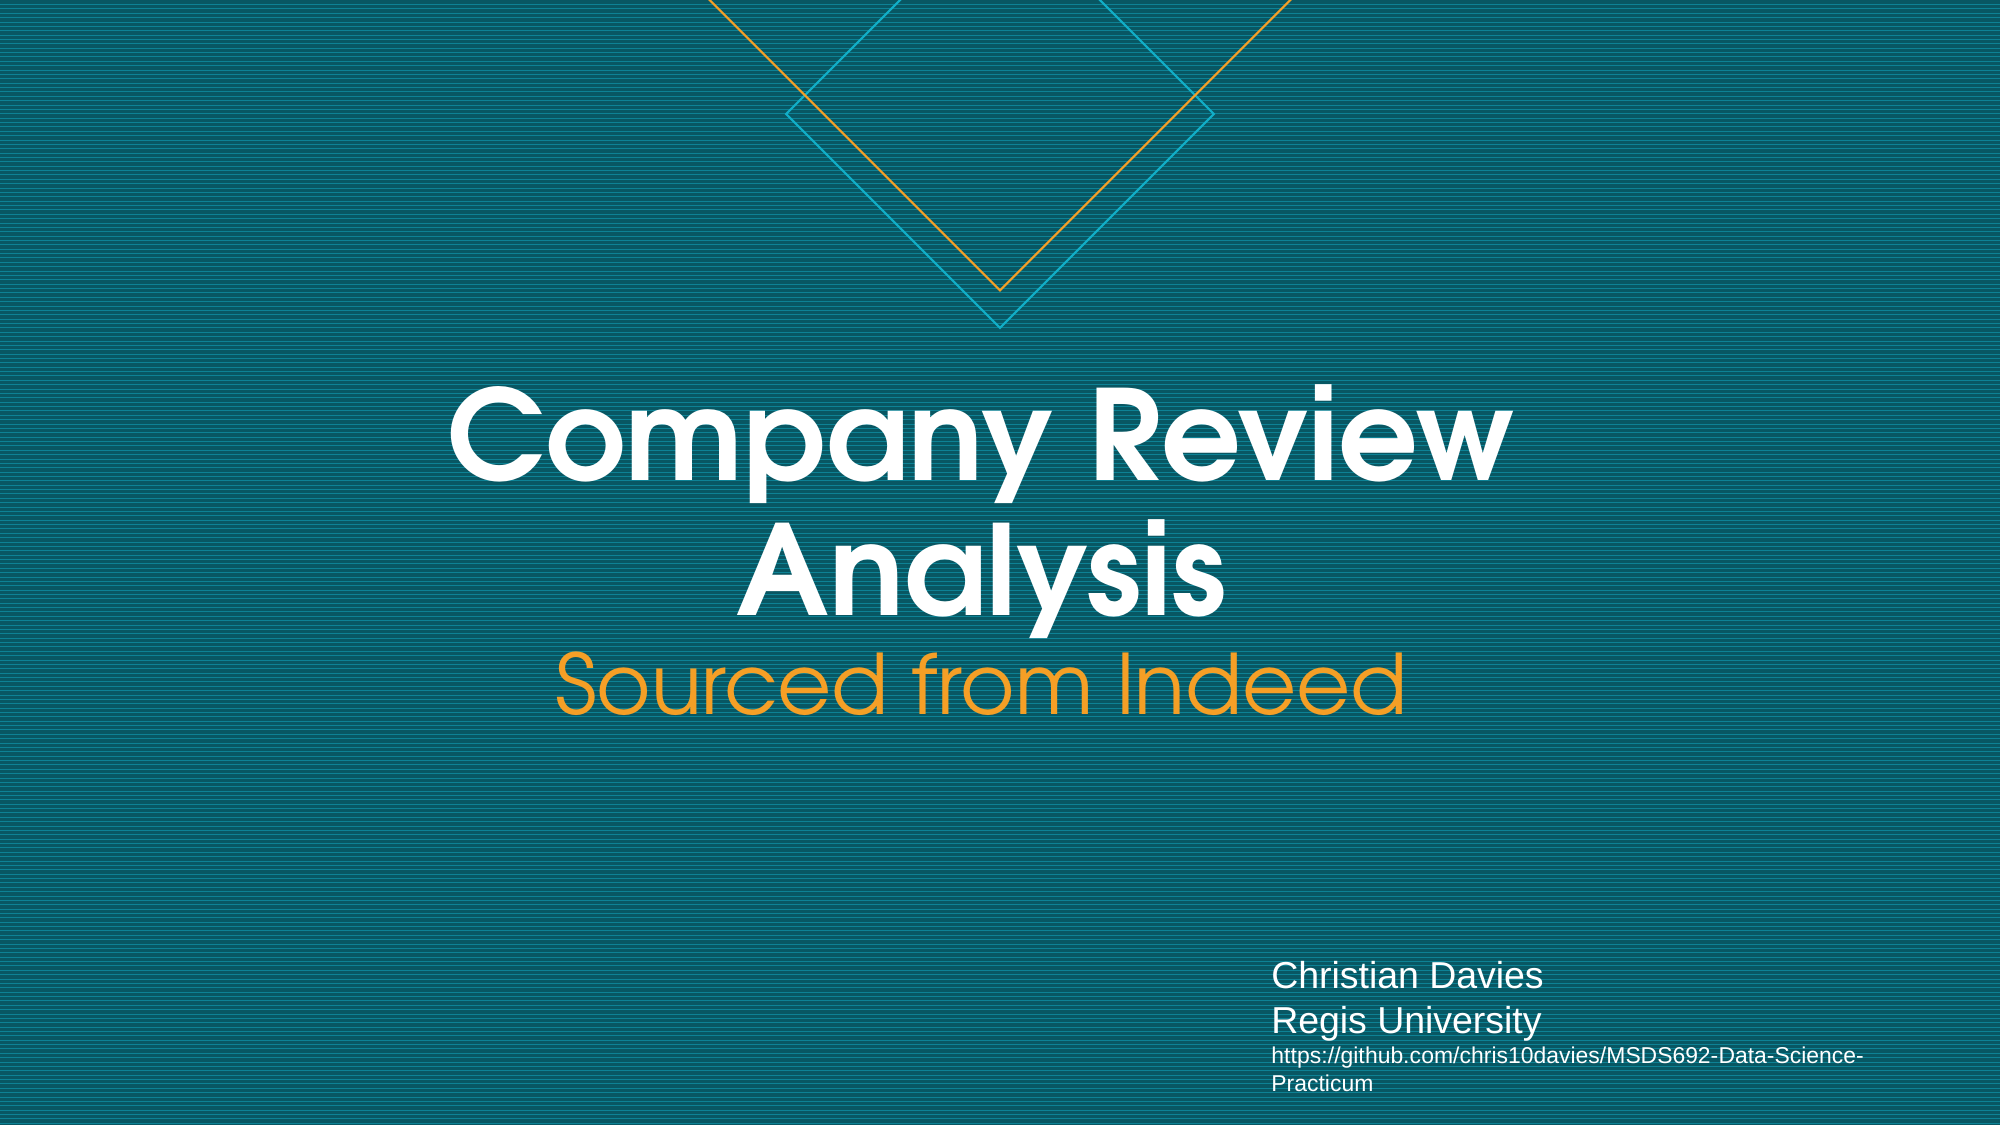

# Company Review Analysis Sourced from Indeed
Christian Davies
Regis University
https://github.com/chris10davies/MSDS692-Data-Science-Practicum